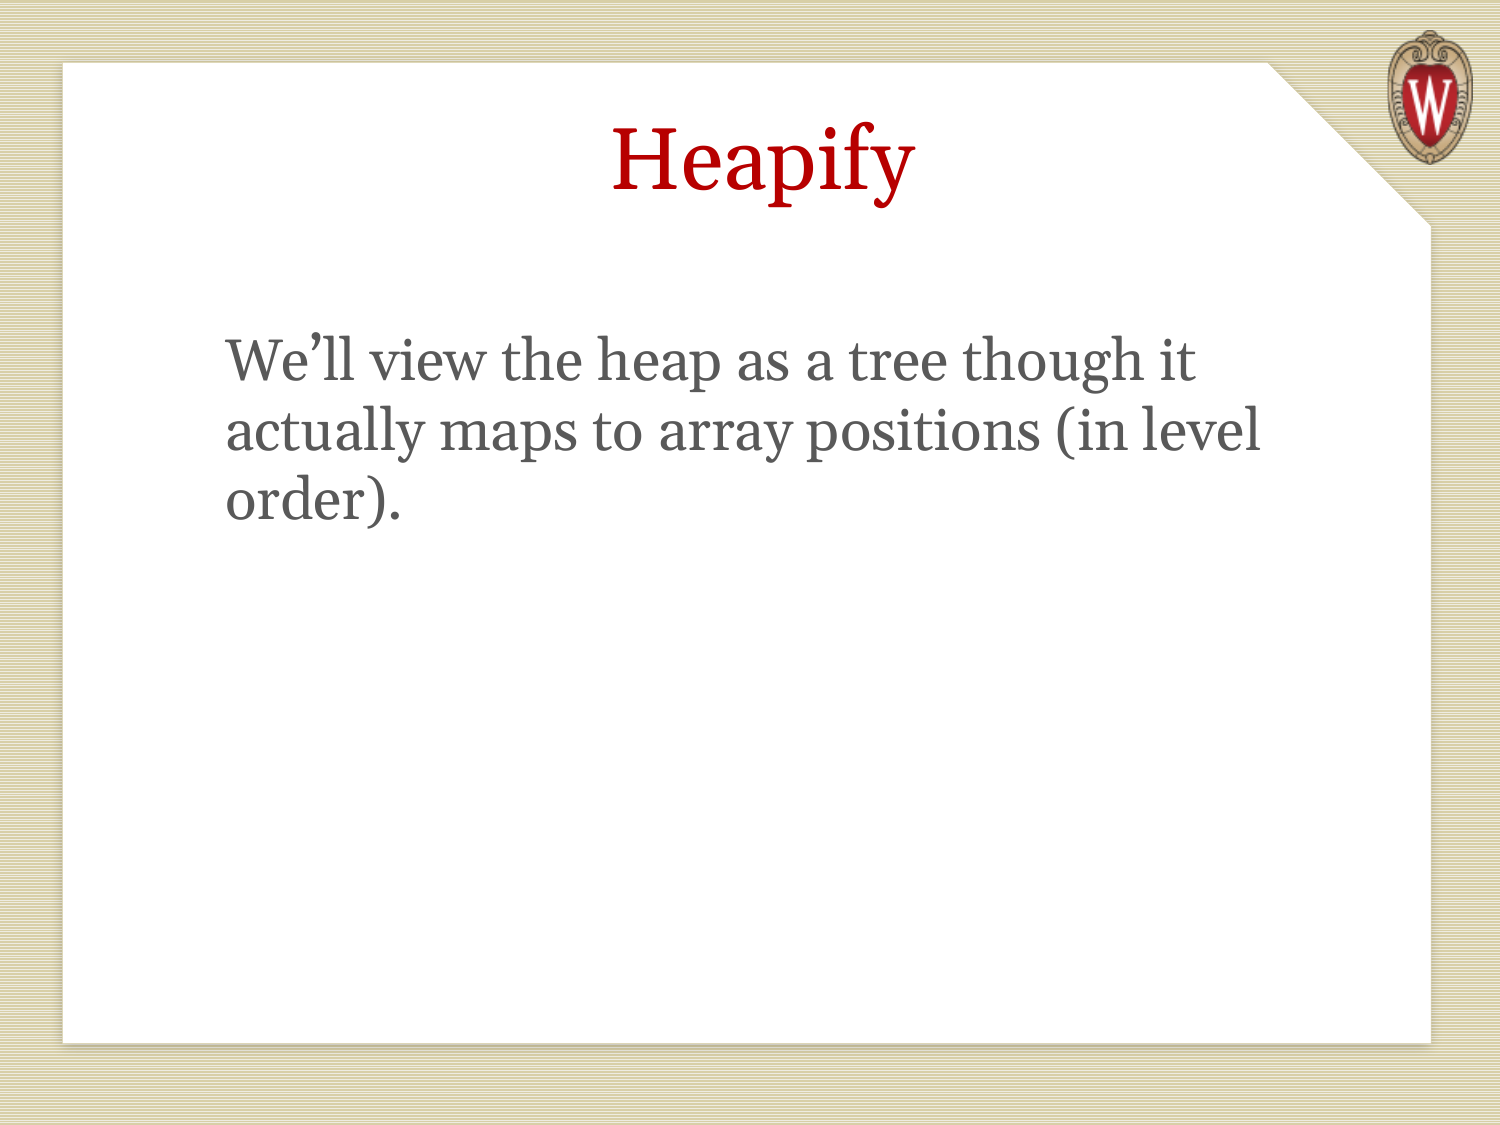

# Heapify
We’ll view the heap as a tree though it actually maps to array positions (in level order).